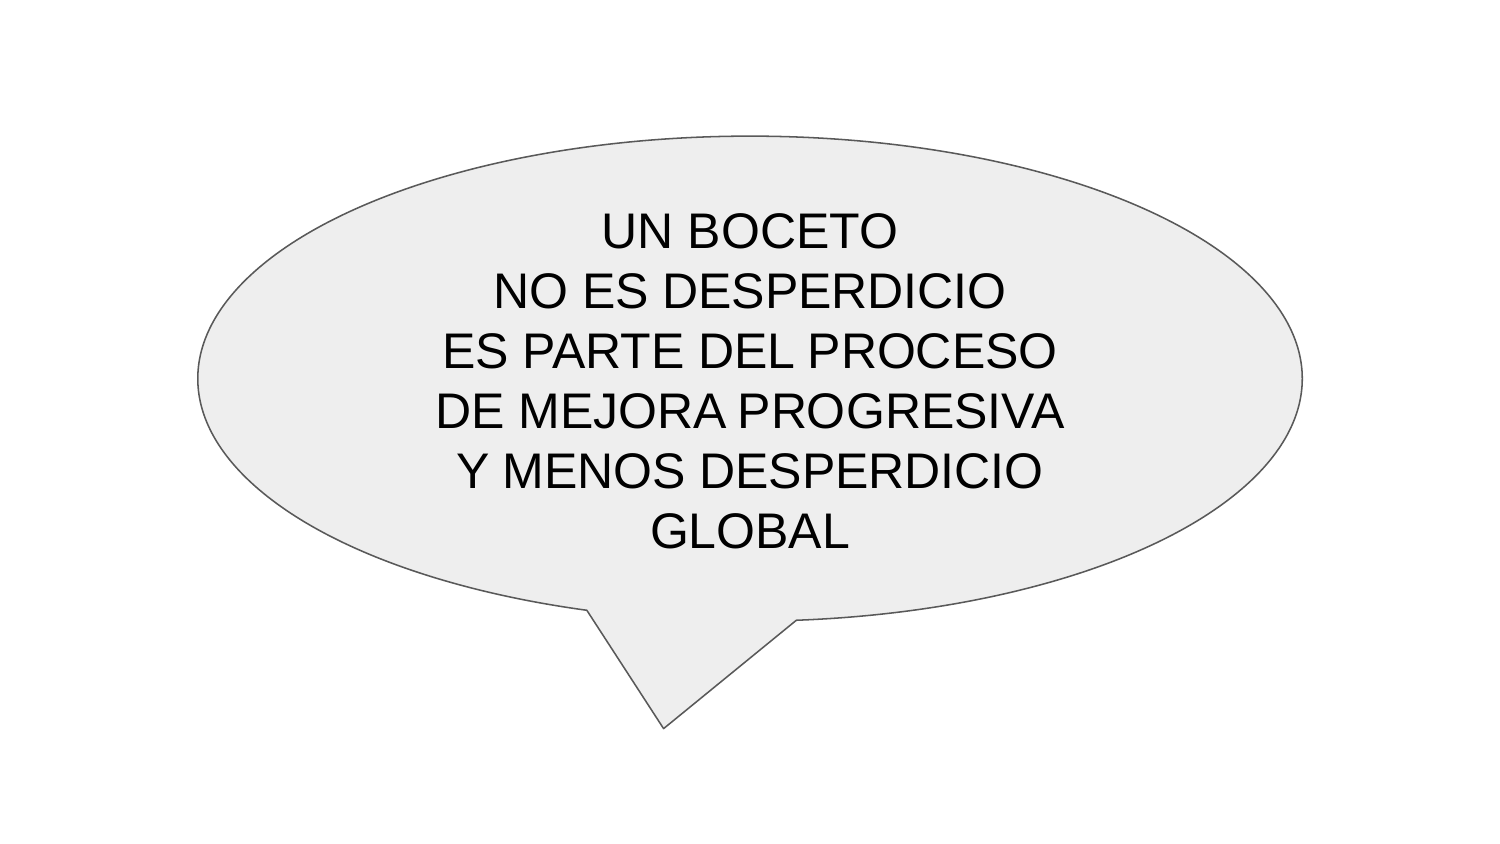

UN BOCETO
NO ES DESPERDICIO
ES PARTE DEL PROCESO
DE MEJORA PROGRESIVA
Y MENOS DESPERDICIO GLOBAL